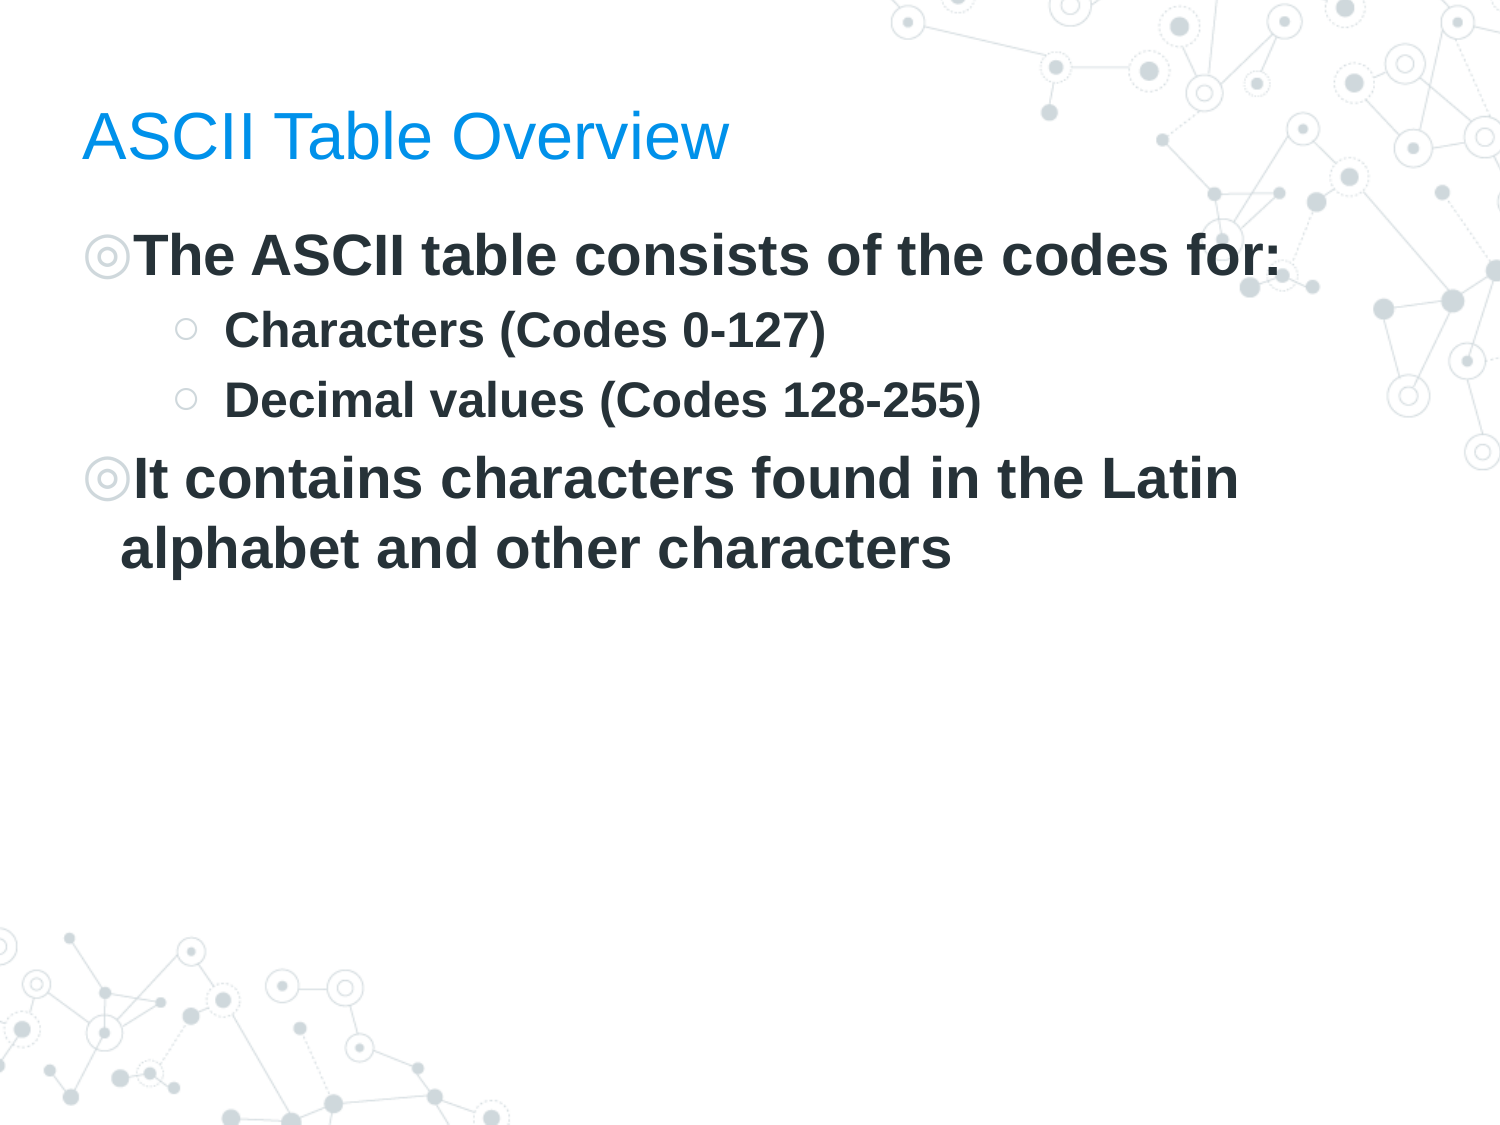

# ASCII Table Overview
The ASCII table consists of the codes for:
Characters (Codes 0-127)
Decimal values (Codes 128-255)
It contains characters found in the Latin alphabet and other characters